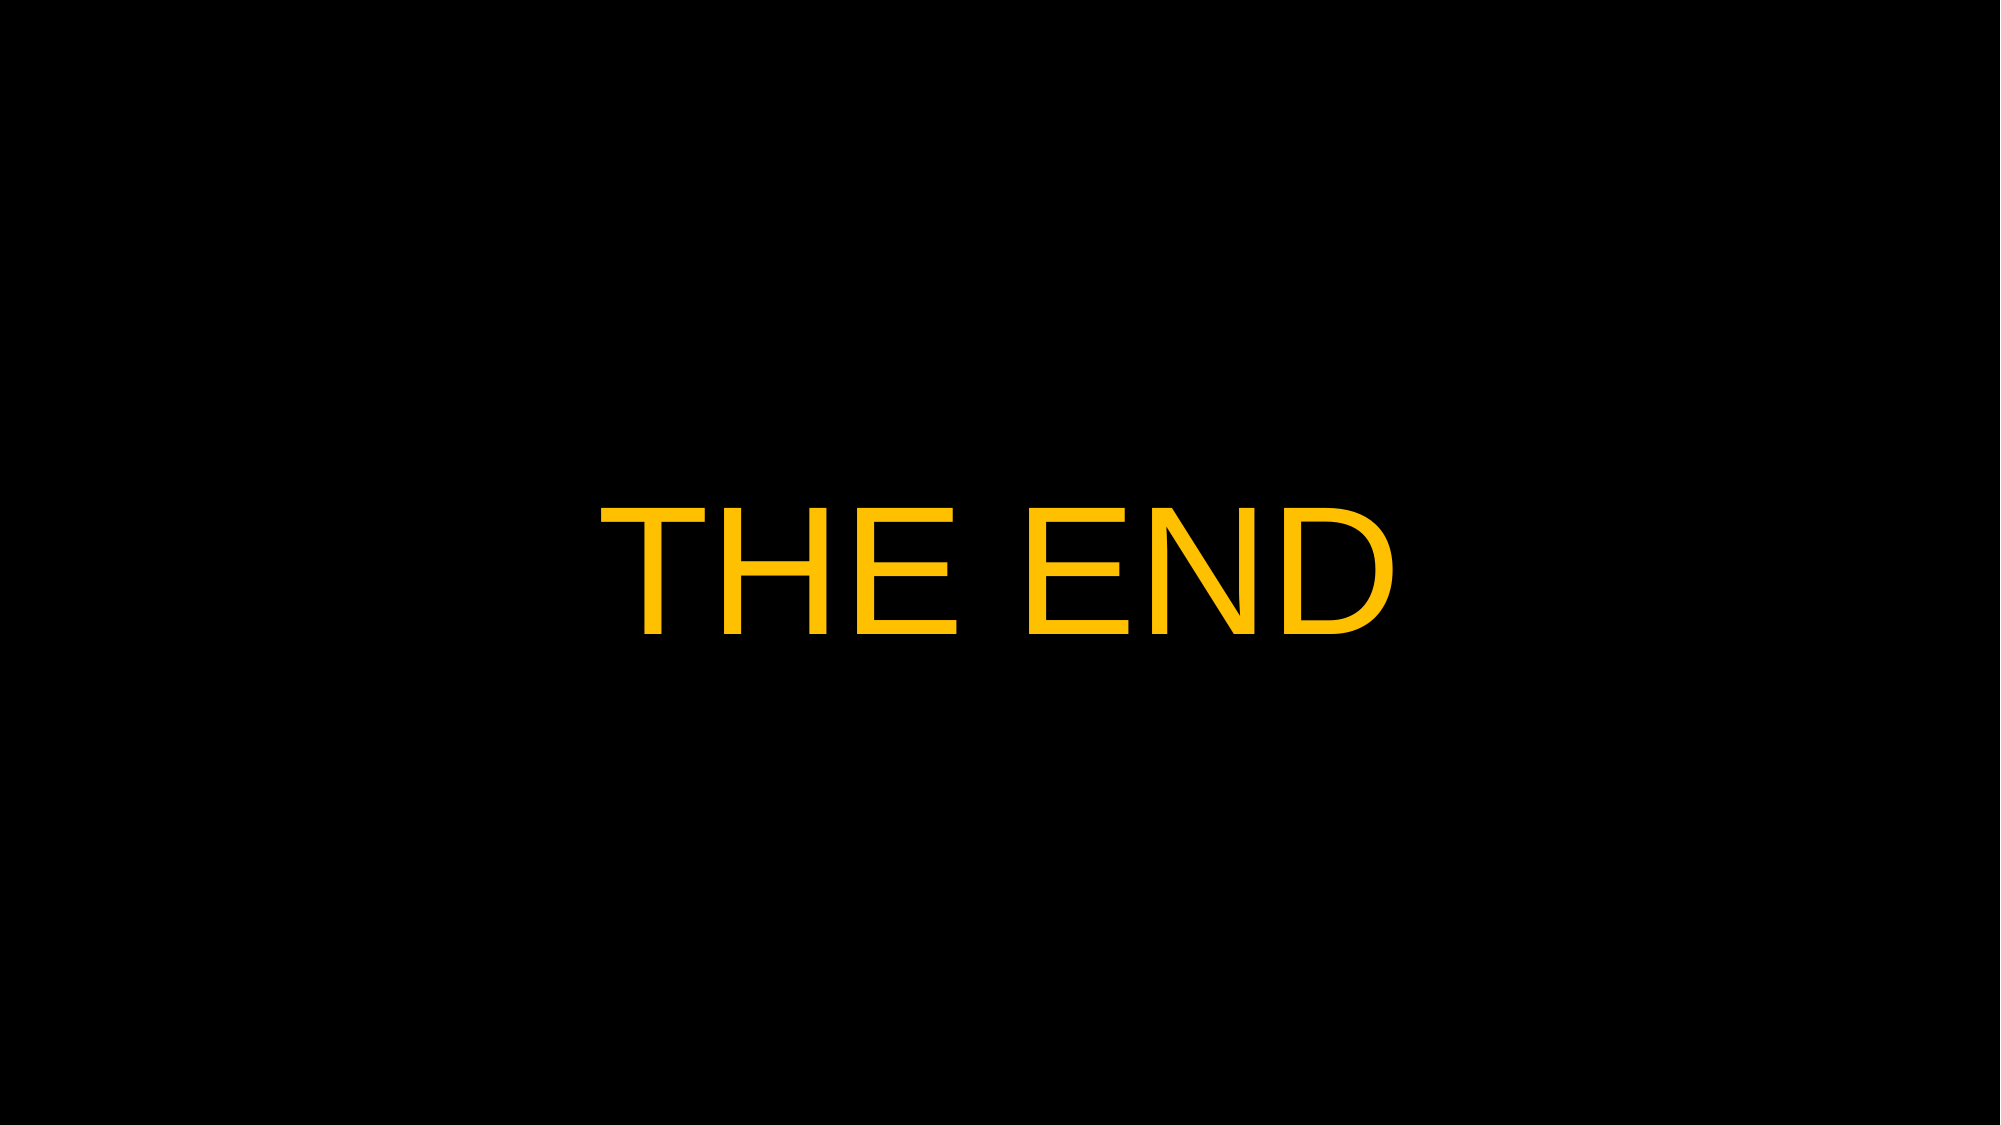

THE END
“Welcome to Seb s”
♩

Welcome to Seb’s